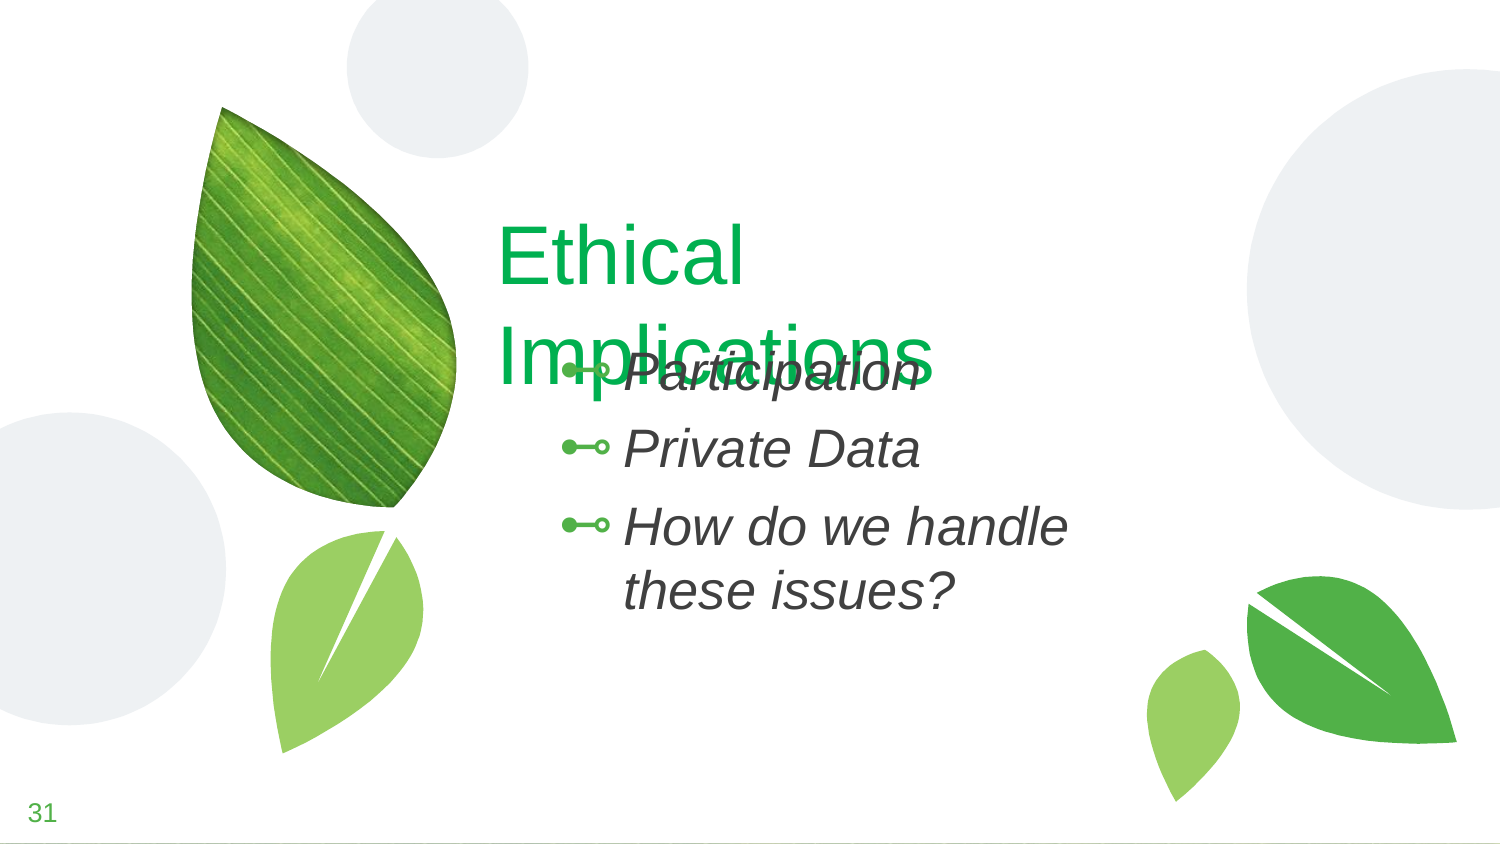

Ethical Implications
Participation
Private Data
How do we handle these issues?
31